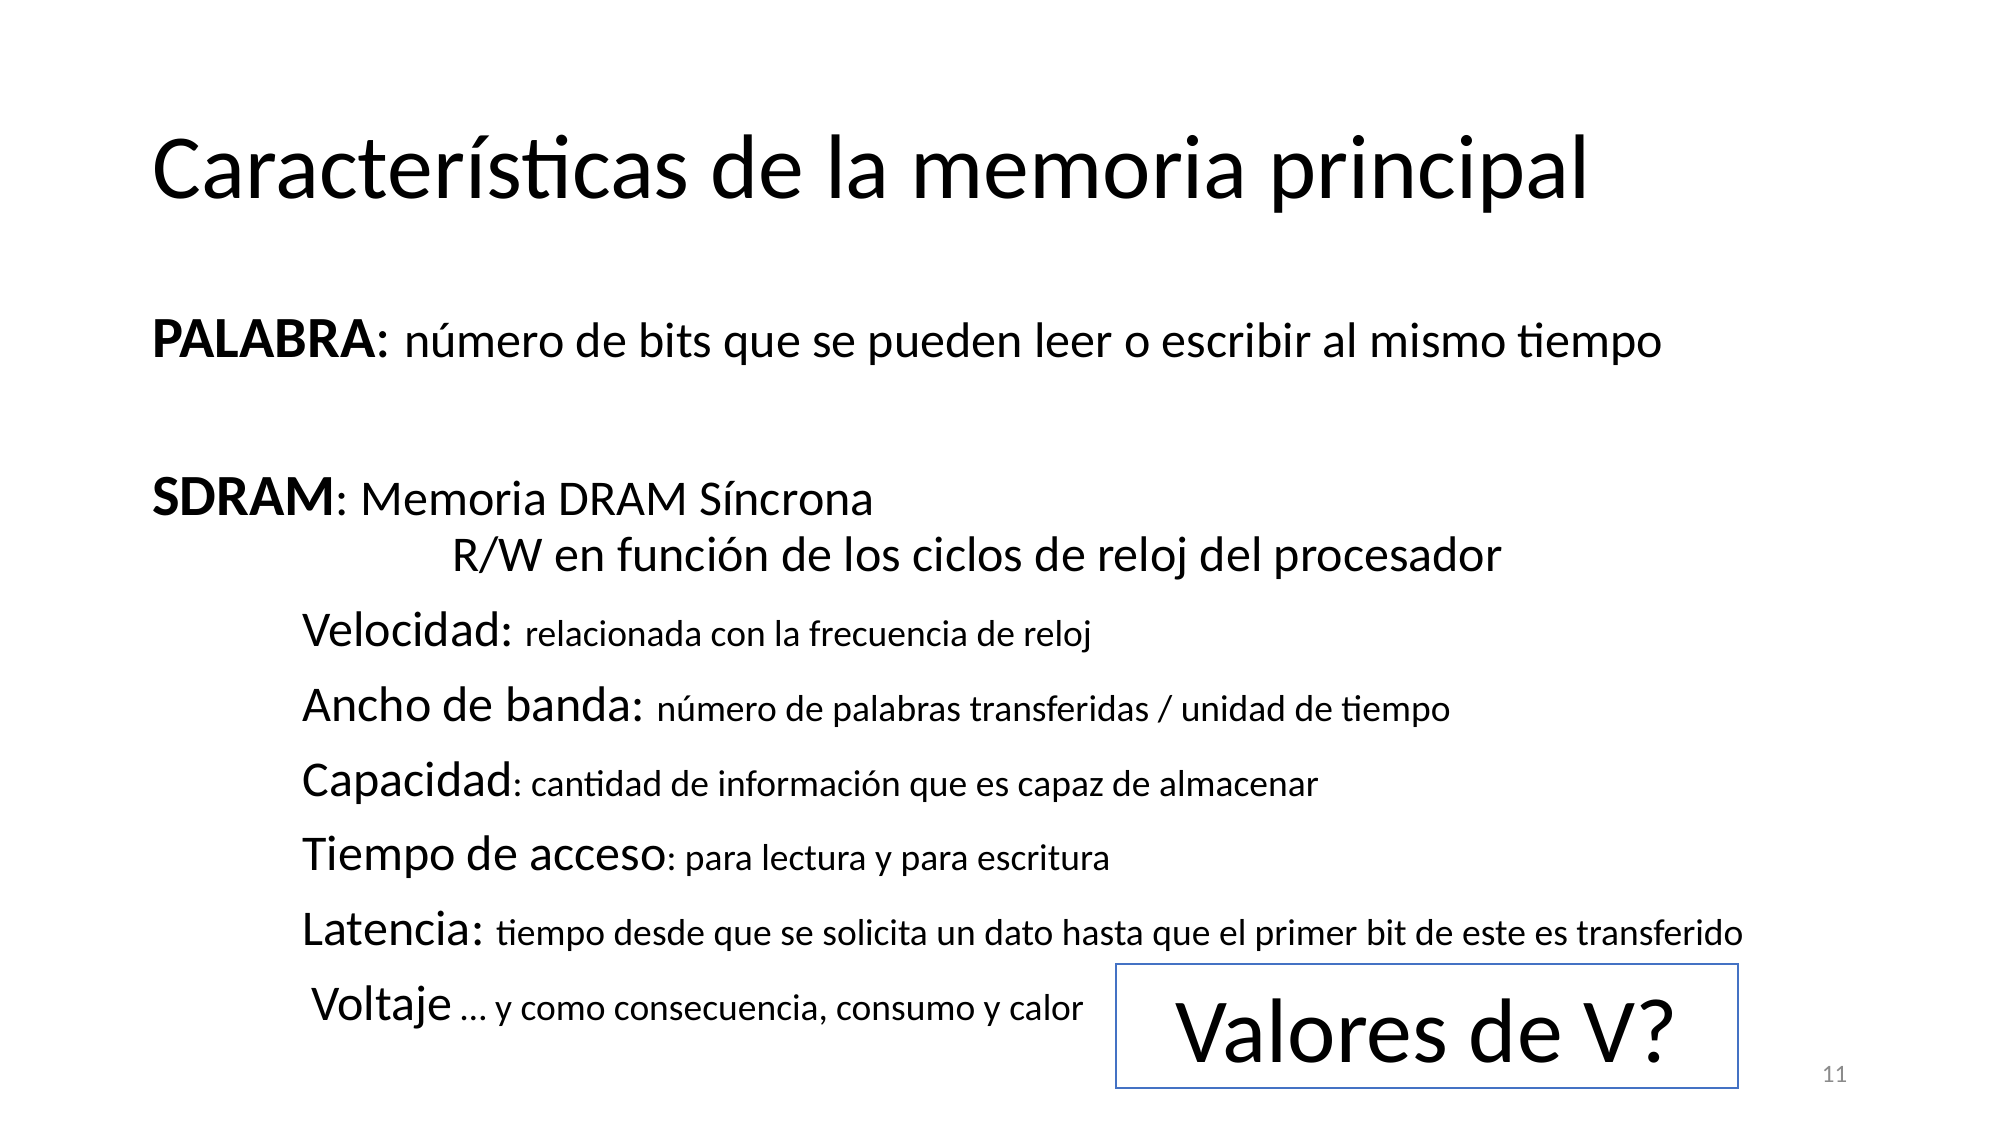

# Características de la memoria principal
PALABRA: número de bits que se pueden leer o escribir al mismo tiempo

SDRAM: Memoria DRAM Síncrona
		R/W en función de los ciclos de reloj del procesador
	Velocidad: relacionada con la frecuencia de reloj
	Ancho de banda: número de palabras transferidas / unidad de tiempo
	Capacidad: cantidad de información que es capaz de almacenar
	Tiempo de acceso: para lectura y para escritura
	Latencia: tiempo desde que se solicita un dato hasta que el primer bit de este es transferido
	 Voltaje … y como consecuencia, consumo y calor
Valores de V?
11